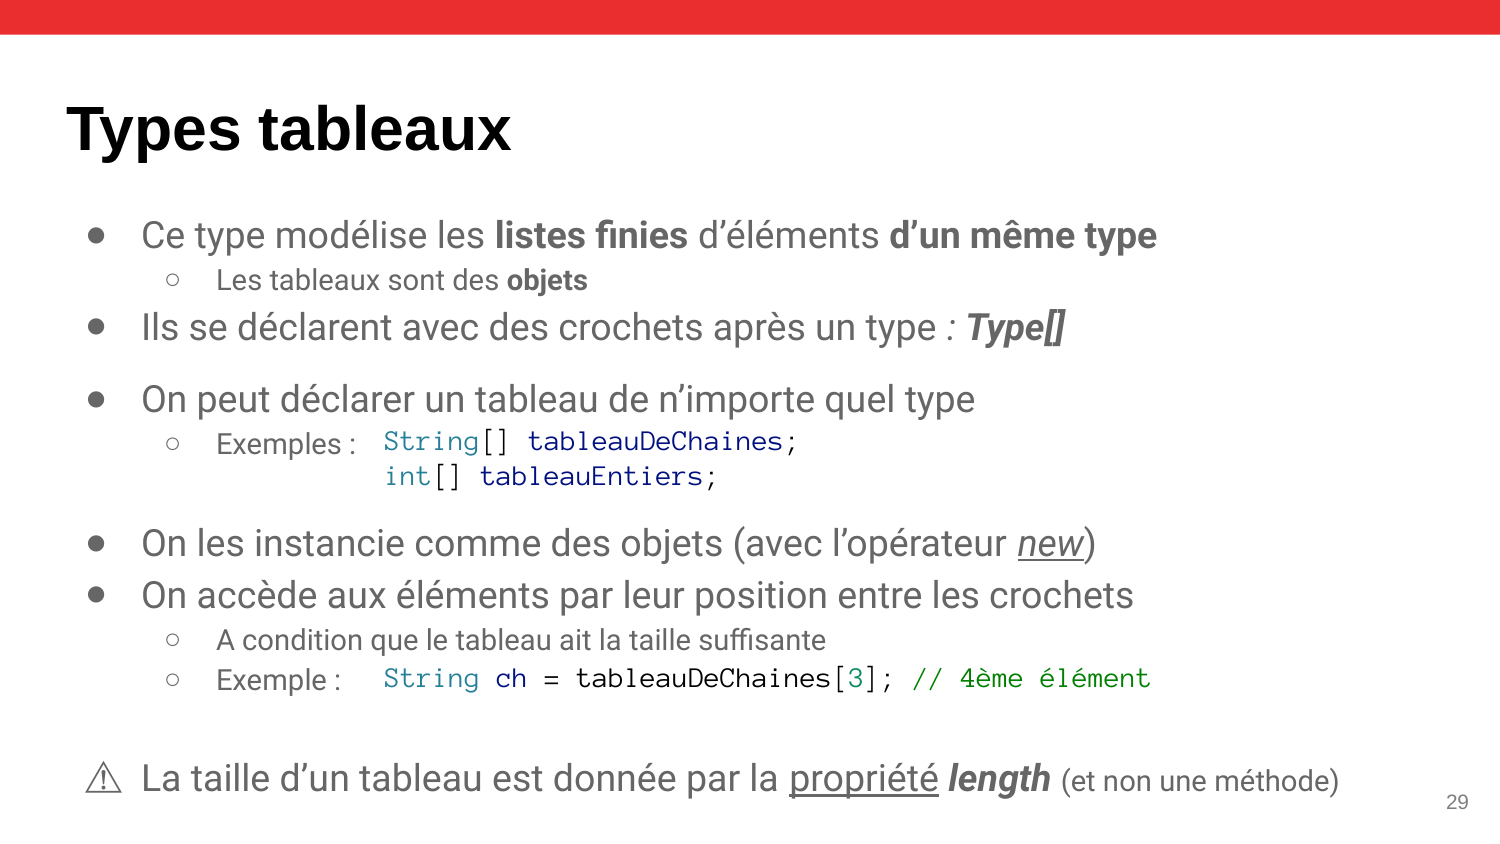

# Types tableaux
Ce type modélise les listes finies d’éléments d’un même type
Les tableaux sont des objets
Ils se déclarent avec des crochets après un type : Type[]
On peut déclarer un tableau de n’importe quel type
Exemples :

On les instancie comme des objets (avec l’opérateur new)
On accède aux éléments par leur position entre les crochets
A condition que le tableau ait la taille suffisante
Exemple :

La taille d’un tableau est donnée par la propriété length (et non une méthode)
String[] tableauDeChaines;
int[] tableauEntiers;
String ch = tableauDeChaines[3]; // 4ème élément
29